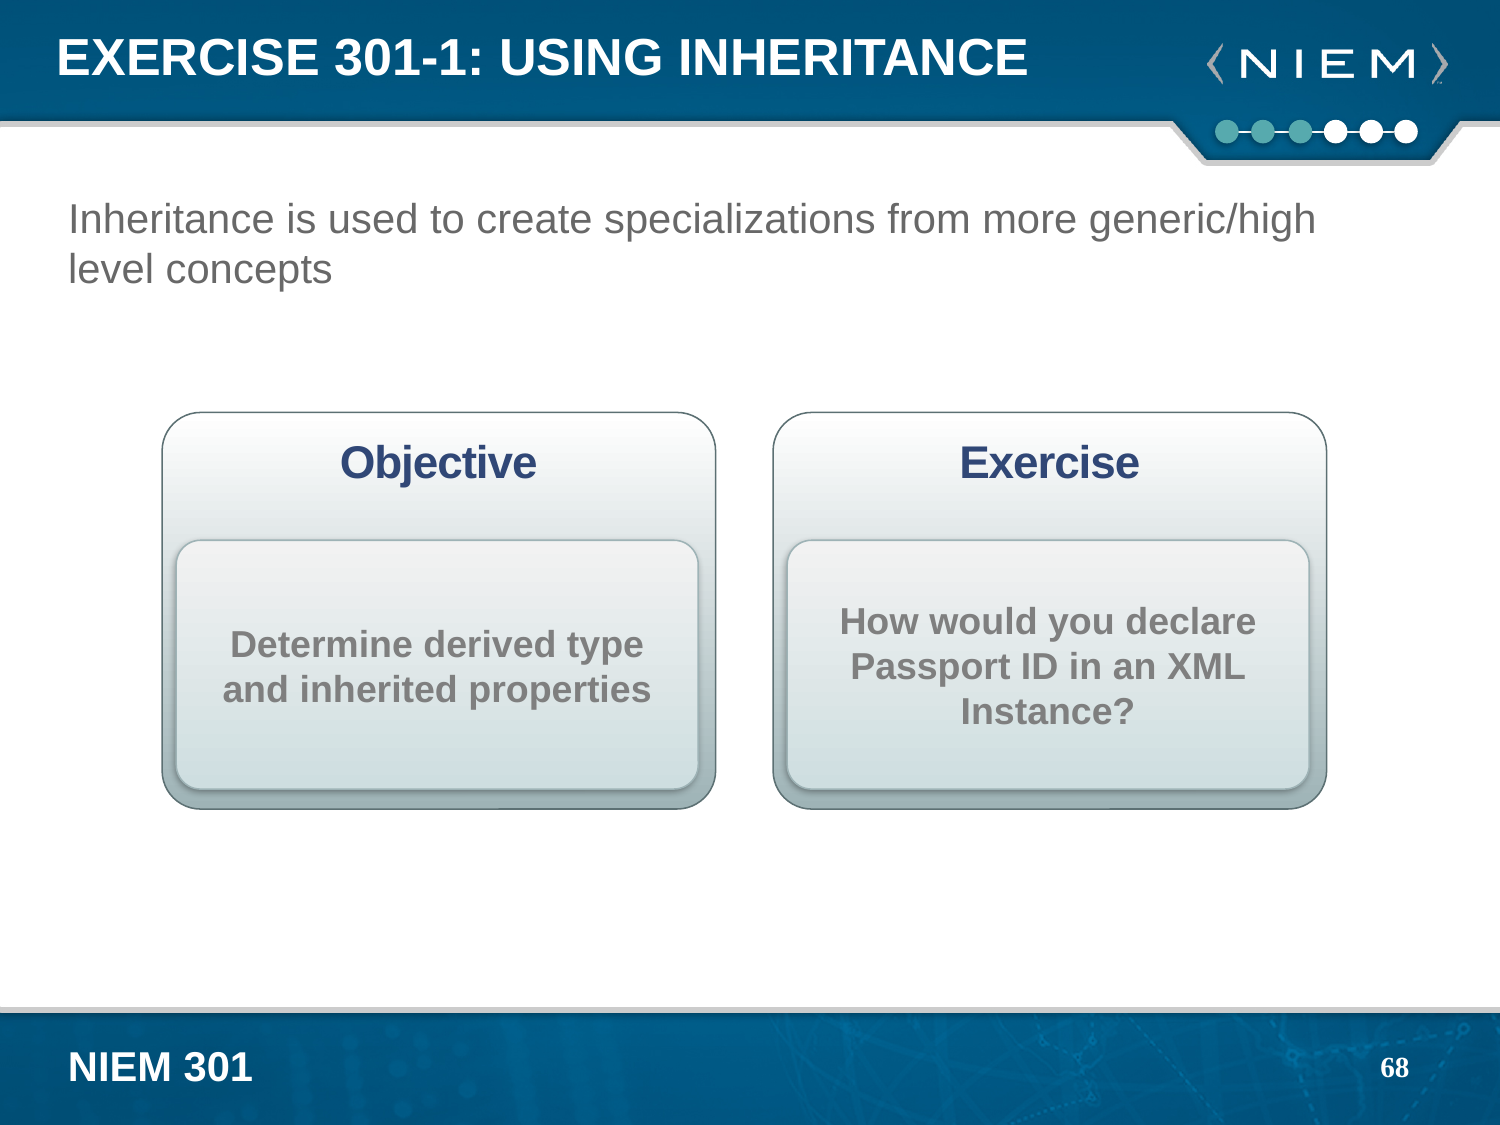

# Exercise 301-1: Using Inheritance

Inheritance is used to create specializations from more generic/high level concepts
Exercise
How would you declare Passport ID in an XML Instance?
Objective
Determine derived type and inherited properties
68